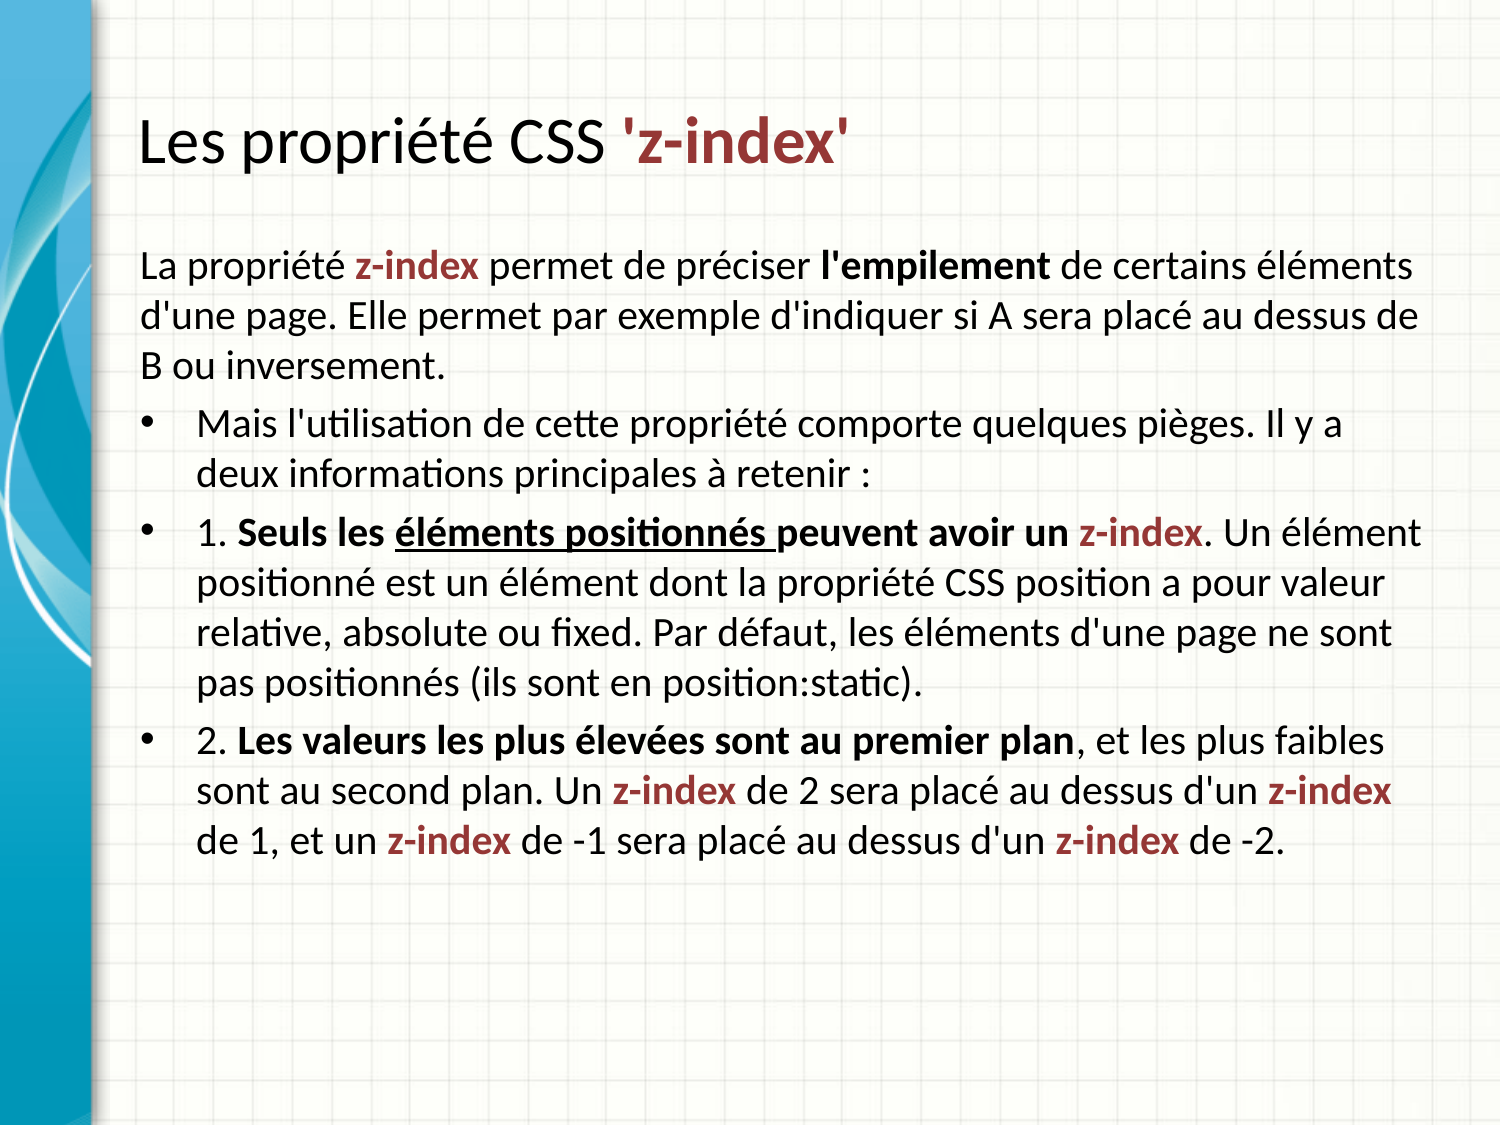

Les propriété CSS 'z-index'
La propriété z-index permet de préciser l'empilement de certains éléments d'une page. Elle permet par exemple d'indiquer si A sera placé au dessus de B ou inversement.
Mais l'utilisation de cette propriété comporte quelques pièges. Il y a deux informations principales à retenir :
1. Seuls les éléments positionnés peuvent avoir un z-index. Un élément positionné est un élément dont la propriété CSS position a pour valeur relative, absolute ou fixed. Par défaut, les éléments d'une page ne sont pas positionnés (ils sont en position:static).
2. Les valeurs les plus élevées sont au premier plan, et les plus faibles sont au second plan. Un z-index de 2 sera placé au dessus d'un z-index de 1, et un z-index de -1 sera placé au dessus d'un z-index de -2.